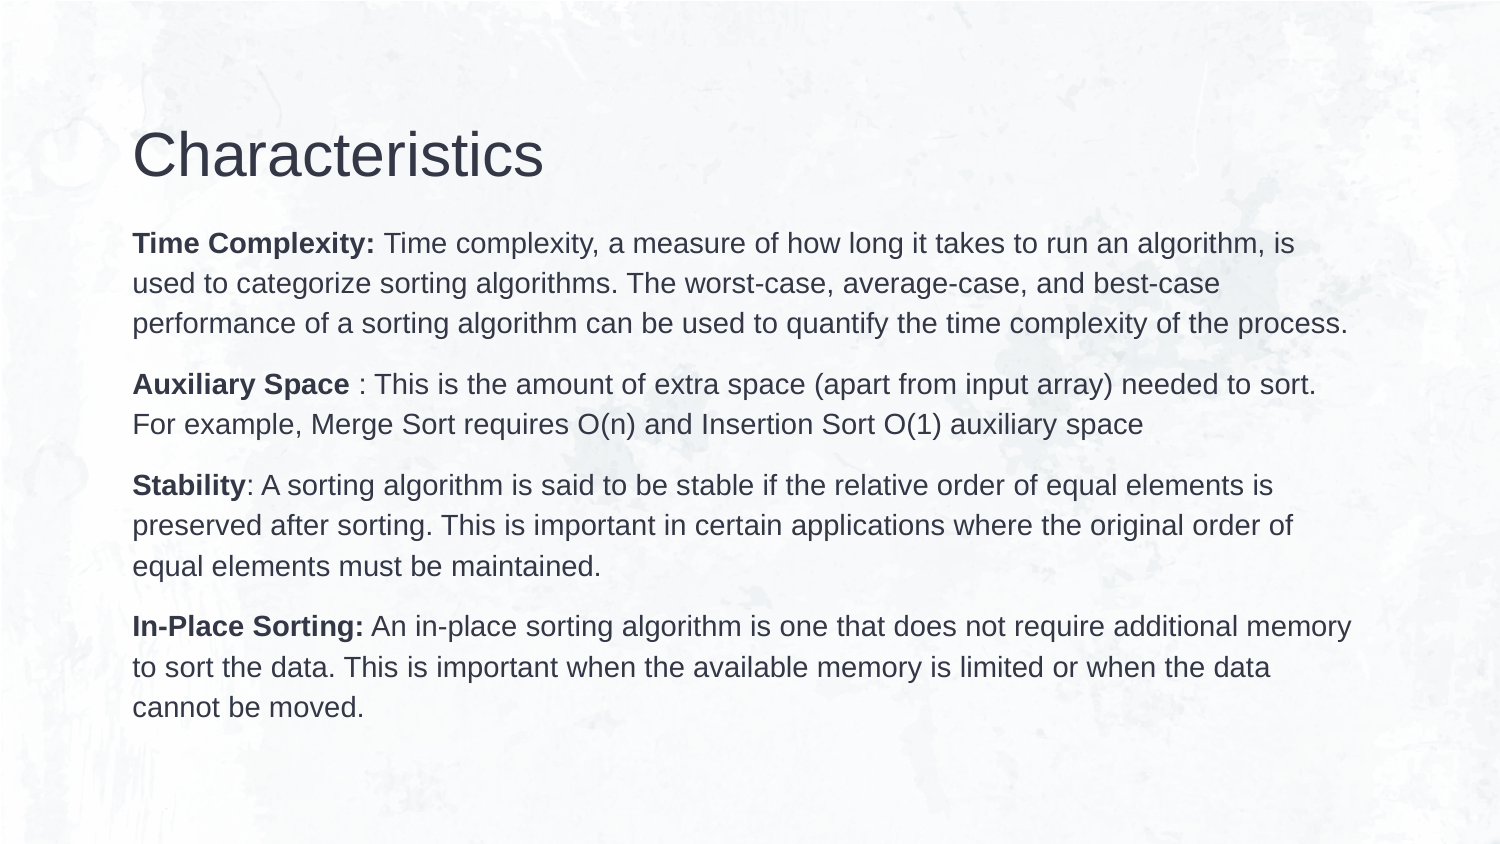

# Characteristics
Time Complexity: Time complexity, a measure of how long it takes to run an algorithm, is used to categorize sorting algorithms. The worst-case, average-case, and best-case performance of a sorting algorithm can be used to quantify the time complexity of the process.
Auxiliary Space : This is the amount of extra space (apart from input array) needed to sort. For example, Merge Sort requires O(n) and Insertion Sort O(1) auxiliary space
Stability: A sorting algorithm is said to be stable if the relative order of equal elements is preserved after sorting. This is important in certain applications where the original order of equal elements must be maintained.
In-Place Sorting: An in-place sorting algorithm is one that does not require additional memory to sort the data. This is important when the available memory is limited or when the data cannot be moved.